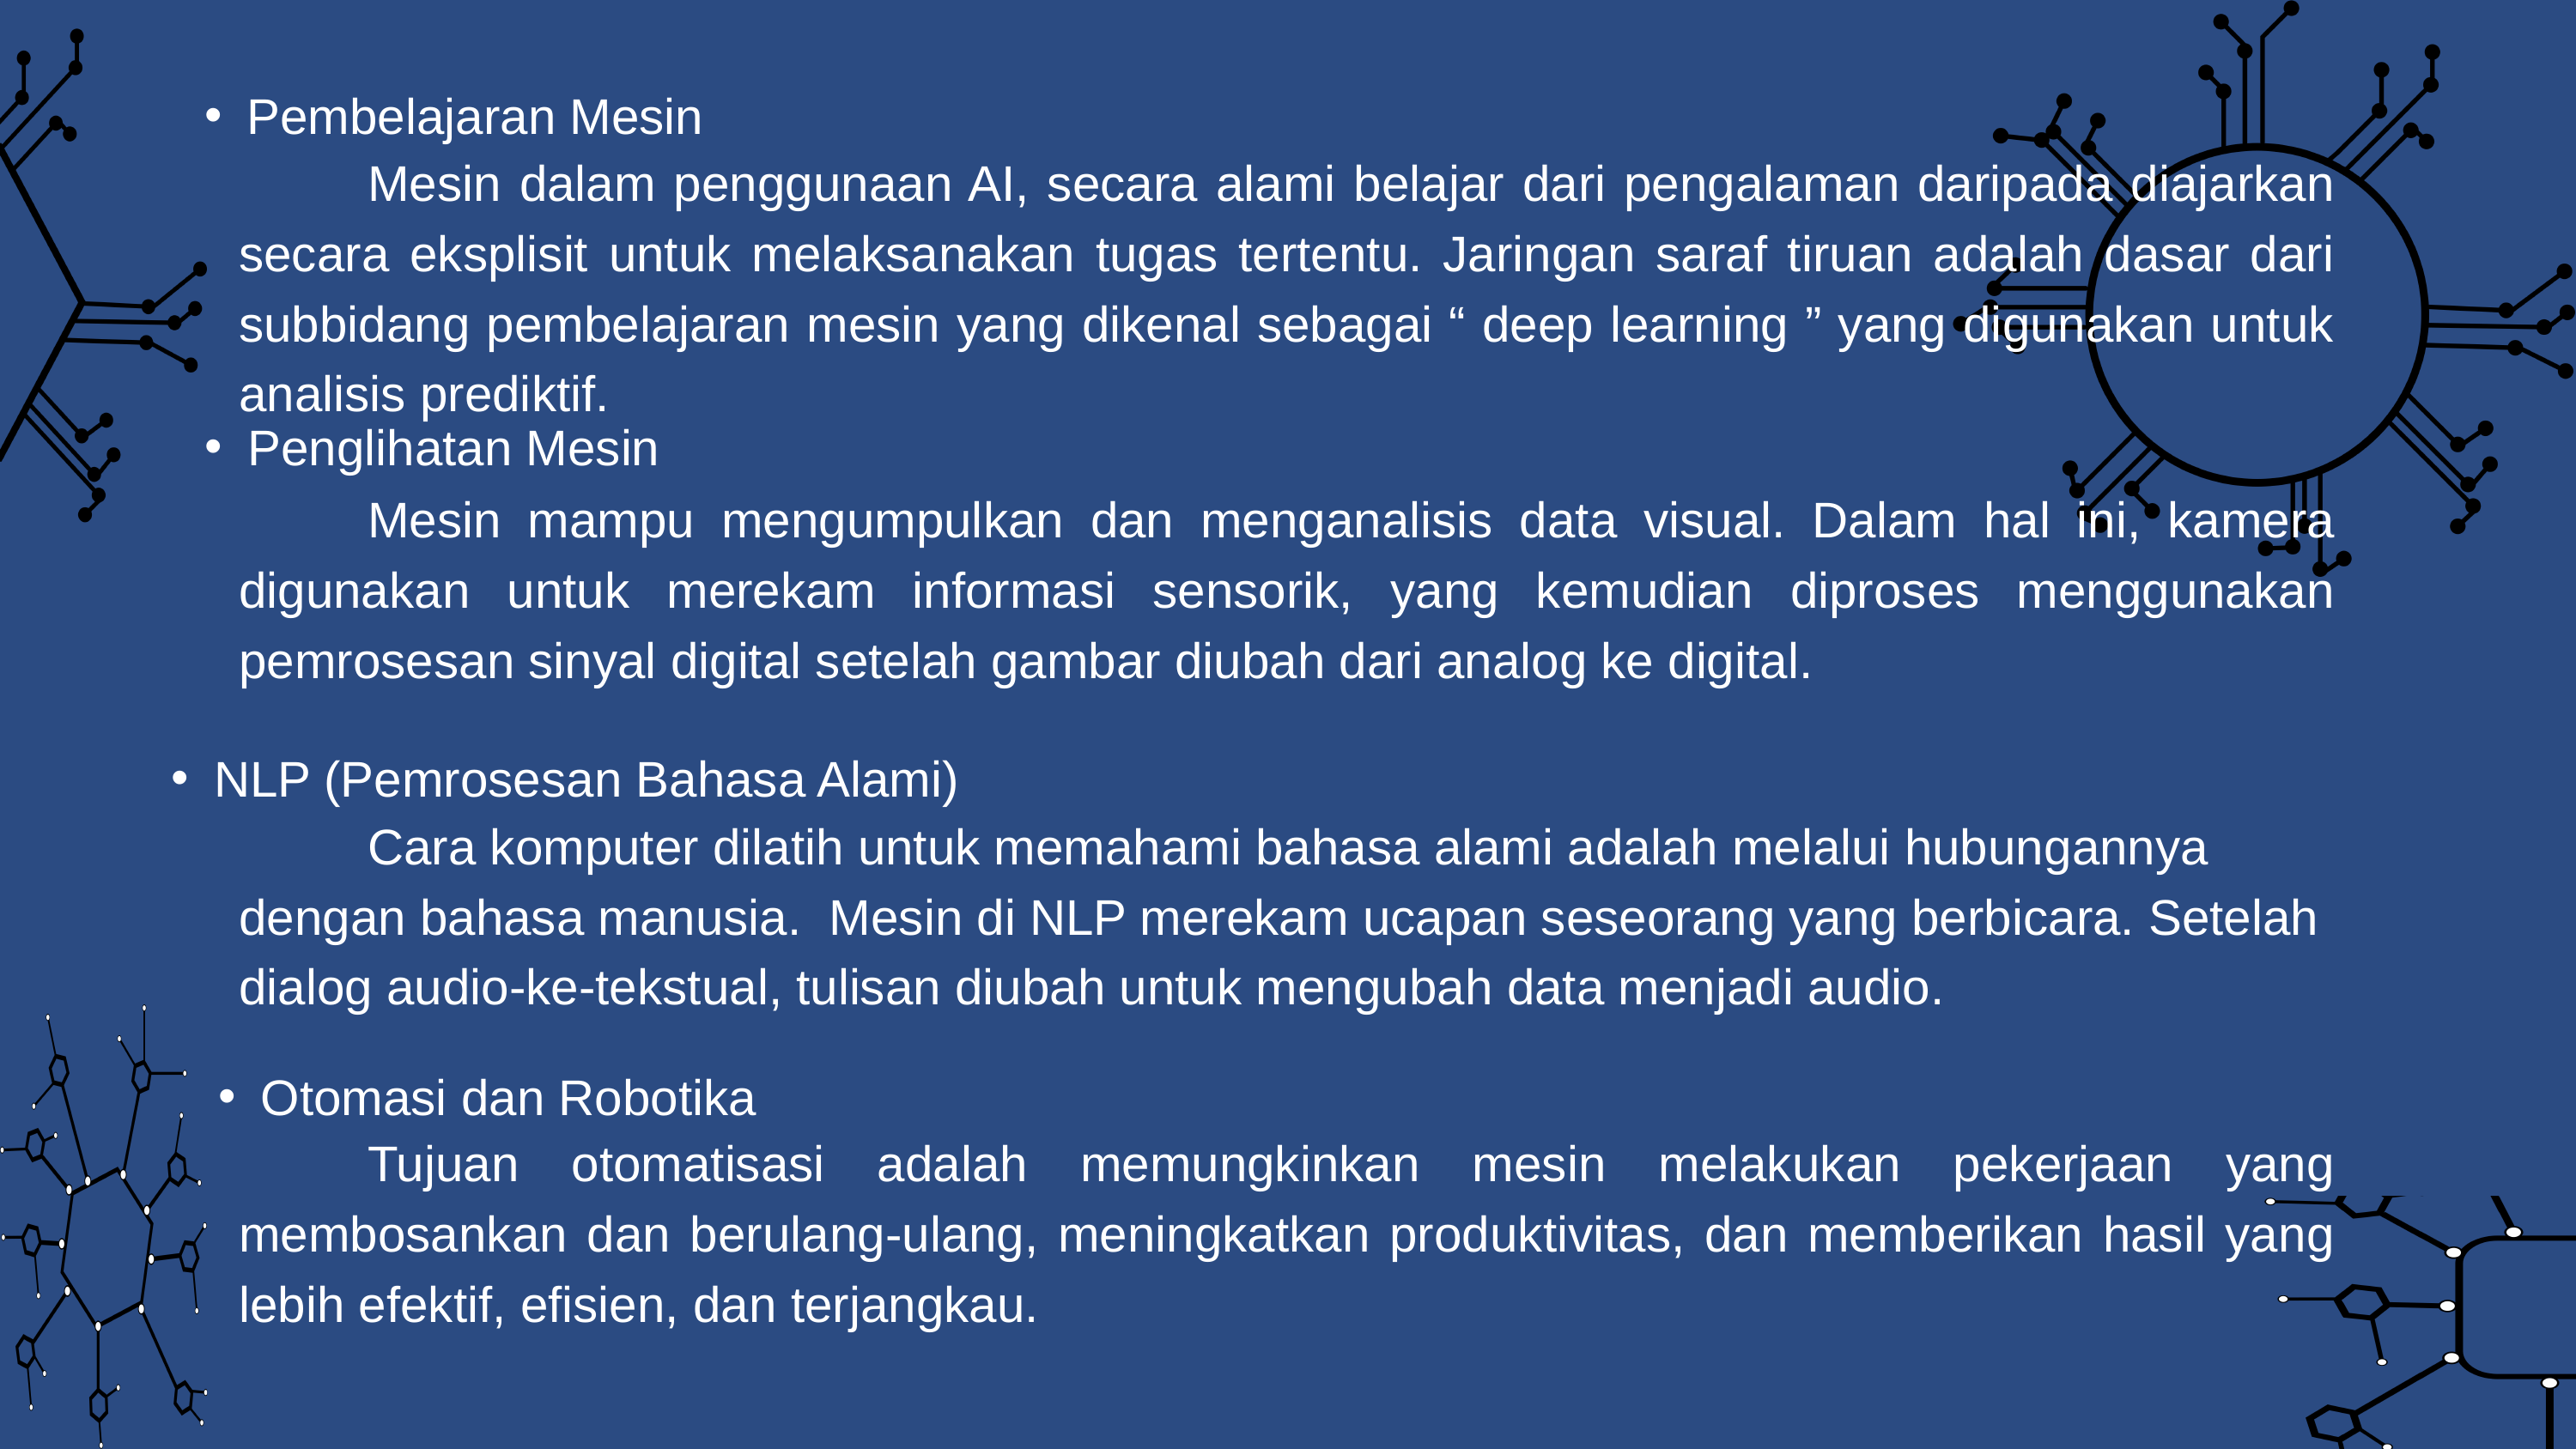

Pembelajaran Mesin
	Mesin dalam penggunaan AI, secara alami belajar dari pengalaman daripada diajarkan secara eksplisit untuk melaksanakan tugas tertentu. Jaringan saraf tiruan adalah dasar dari subbidang pembelajaran mesin yang dikenal sebagai “ deep learning ” yang digunakan untuk analisis prediktif.
Penglihatan Mesin
	Mesin mampu mengumpulkan dan menganalisis data visual. Dalam hal ini, kamera digunakan untuk merekam informasi sensorik, yang kemudian diproses menggunakan pemrosesan sinyal digital setelah gambar diubah dari analog ke digital.
NLP (Pemrosesan Bahasa Alami)
	Cara komputer dilatih untuk memahami bahasa alami adalah melalui hubungannya dengan bahasa manusia.  Mesin di NLP merekam ucapan seseorang yang berbicara. Setelah dialog audio-ke-tekstual, tulisan diubah untuk mengubah data menjadi audio.

Otomasi dan Robotika
	Tujuan otomatisasi adalah memungkinkan mesin melakukan pekerjaan yang membosankan dan berulang-ulang, meningkatkan produktivitas, dan memberikan hasil yang lebih efektif, efisien, dan terjangkau.